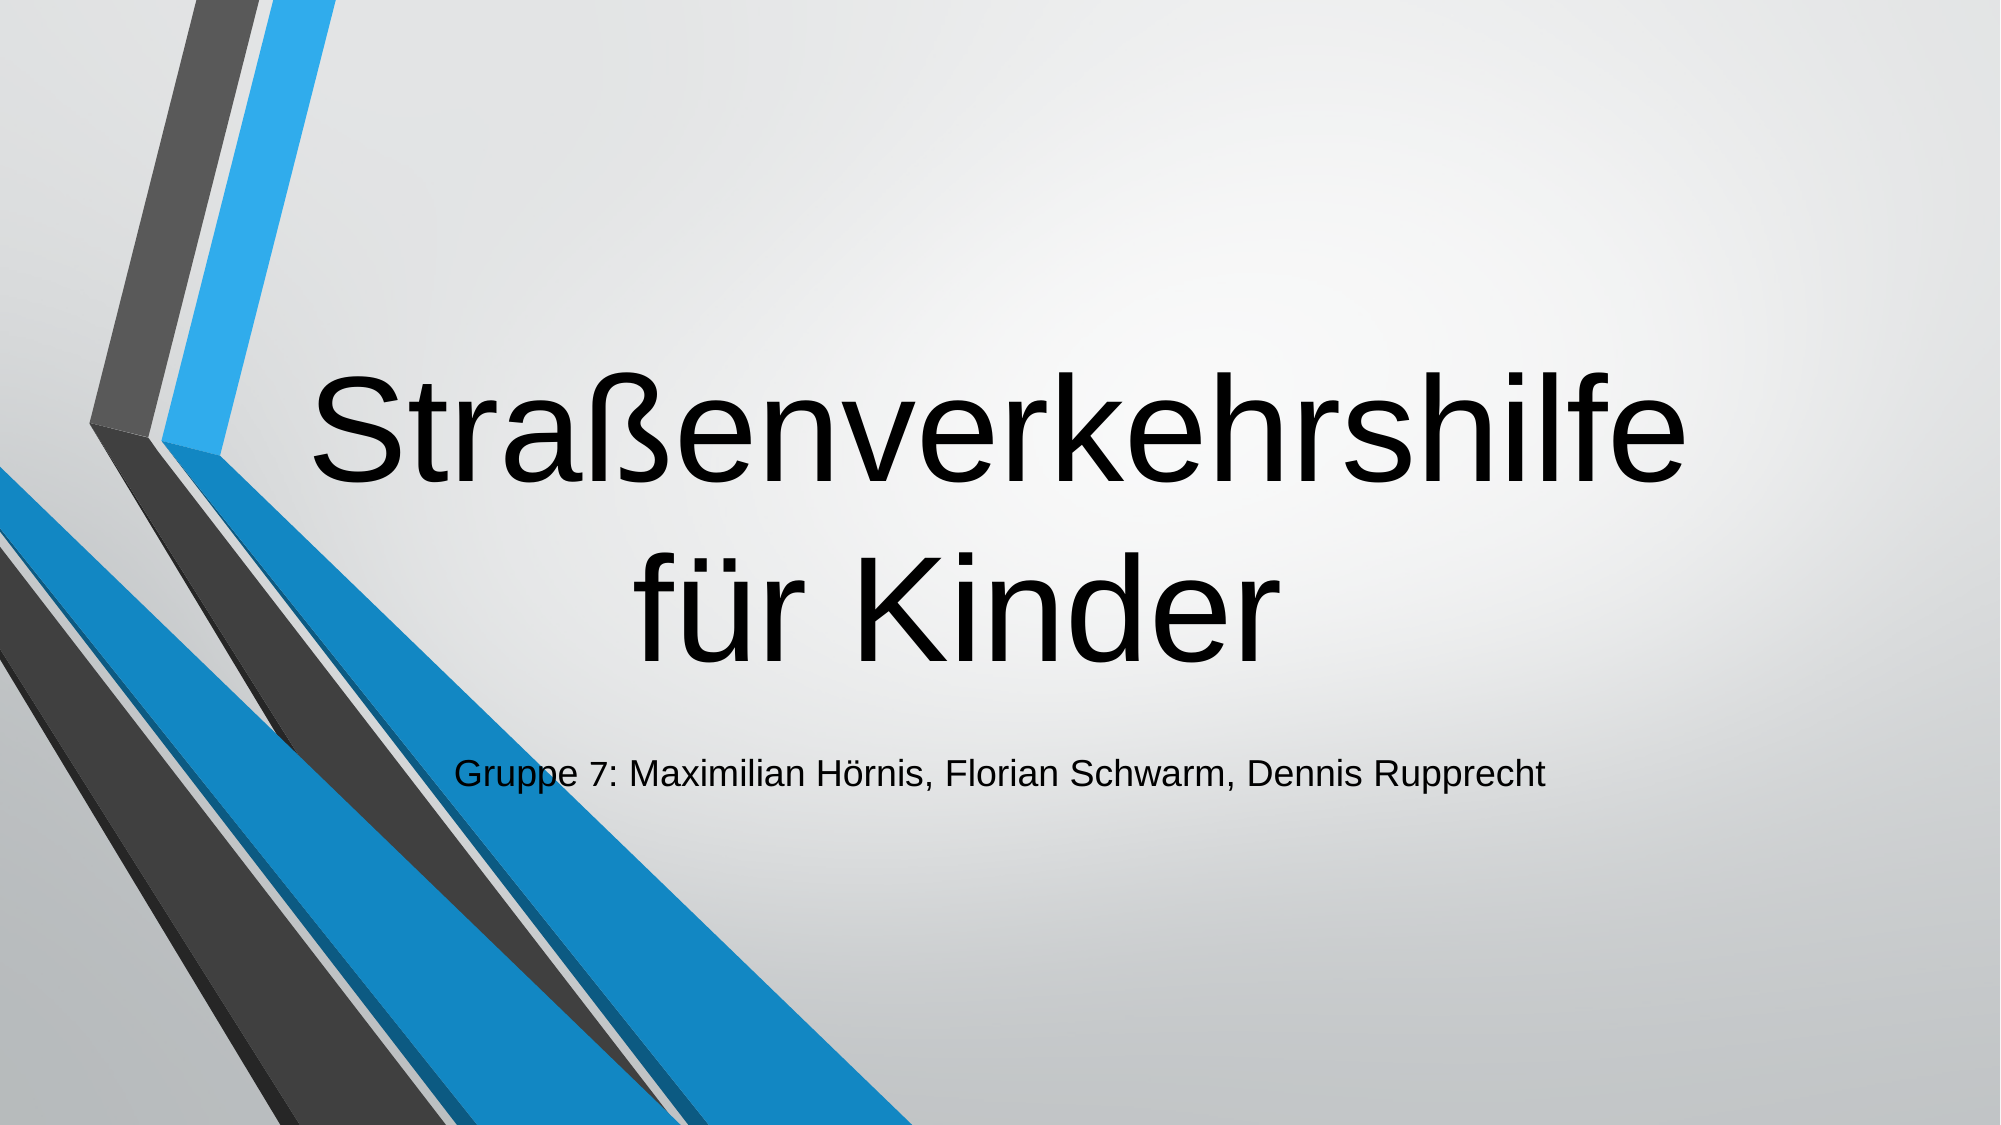

# Straßenverkehrshilfe für Kinder

Gruppe 7: Maximilian Hörnis, Florian Schwarm, Dennis Rupprecht